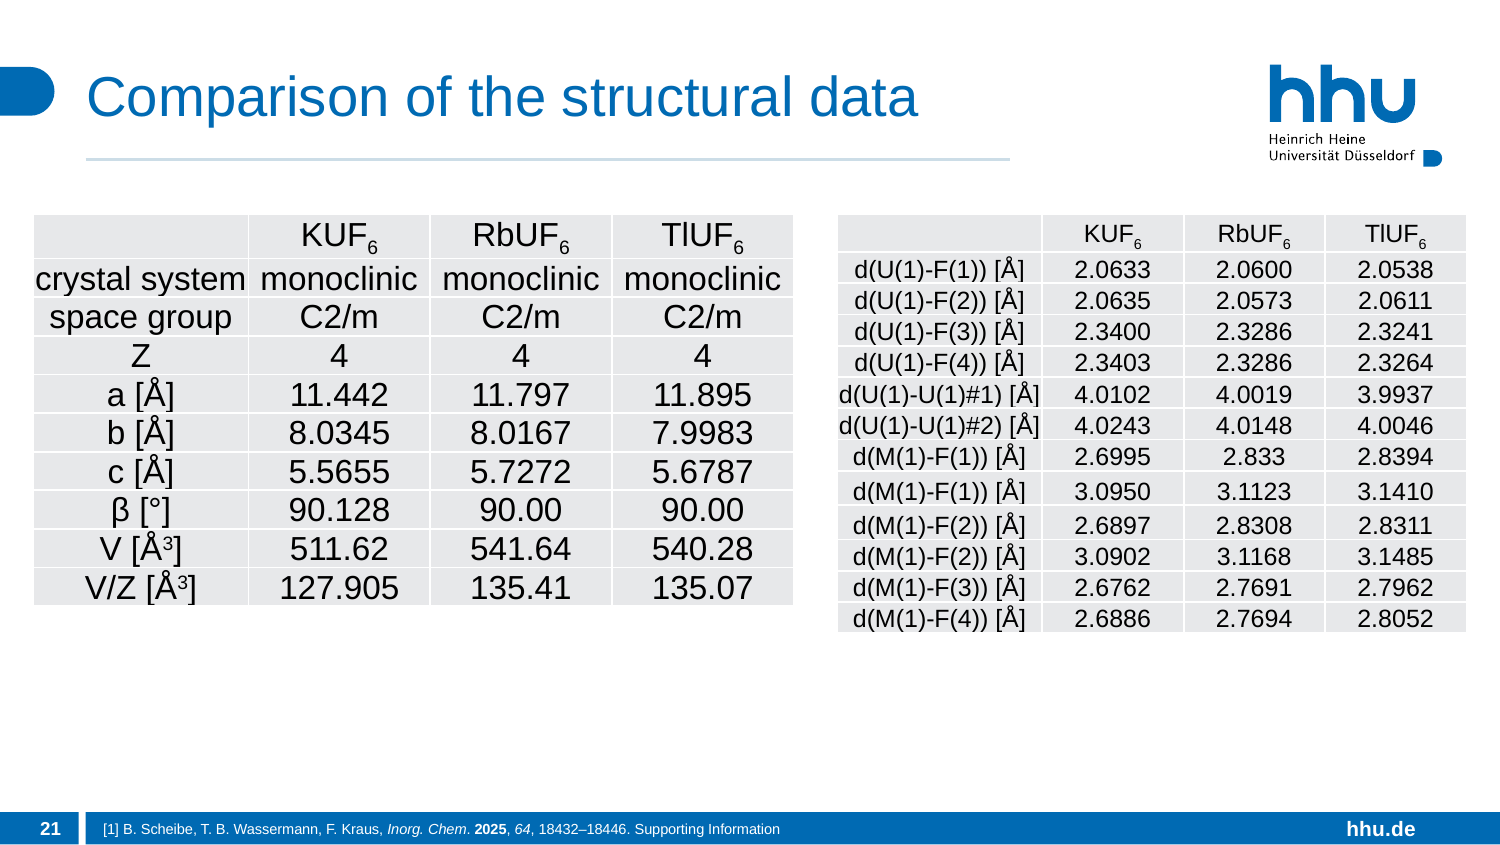

# Comparison of the structural data
|  | KUF6 | RbUF6 | TlUF6 |
| --- | --- | --- | --- |
| crystal system | monoclinic | monoclinic | monoclinic |
| space group | C2/m | C2/m | C2/m |
| Z | 4 | 4 | 4 |
| a [Å] | 11.442 | 11.797 | 11.895 |
| b [Å] | 8.0345 | 8.0167 | 7.9983 |
| c [Å] | 5.5655 | 5.7272 | 5.6787 |
| β [°] | 90.128 | 90.00 | 90.00 |
| V [Å3] | 511.62 | 541.64 | 540.28 |
| V/Z [Å3] | 127.905 | 135.41 | 135.07 |
|  | KUF6 | RbUF6 | TlUF6 |
| --- | --- | --- | --- |
| d(U(1)-F(1)) [Å] | 2.0633 | 2.0600 | 2.0538 |
| d(U(1)-F(2)) [Å] | 2.0635 | 2.0573 | 2.0611 |
| d(U(1)-F(3)) [Å] | 2.3400 | 2.3286 | 2.3241 |
| d(U(1)-F(4)) [Å] | 2.3403 | 2.3286 | 2.3264 |
| d(U(1)-U(1)#1) [Å] | 4.0102 | 4.0019 | 3.9937 |
| d(U(1)-U(1)#2) [Å] | 4.0243 | 4.0148 | 4.0046 |
| d(M(1)-F(1)) [Å] | 2.6995 | 2.833 | 2.8394 |
| d(M(1)-F(1)) [Å] | 3.0950 | 3.1123 | 3.1410 |
| d(M(1)-F(2)) [Å] | 2.6897 | 2.8308 | 2.8311 |
| d(M(1)-F(2)) [Å] | 3.0902 | 3.1168 | 3.1485 |
| d(M(1)-F(3)) [Å] | 2.6762 | 2.7691 | 2.7962 |
| d(M(1)-F(4)) [Å] | 2.6886 | 2.7694 | 2.8052 |
21
[1] B. Scheibe, T. B. Wassermann, F. Kraus, Inorg. Chem. 2025, 64, 18432–18446. Supporting Information